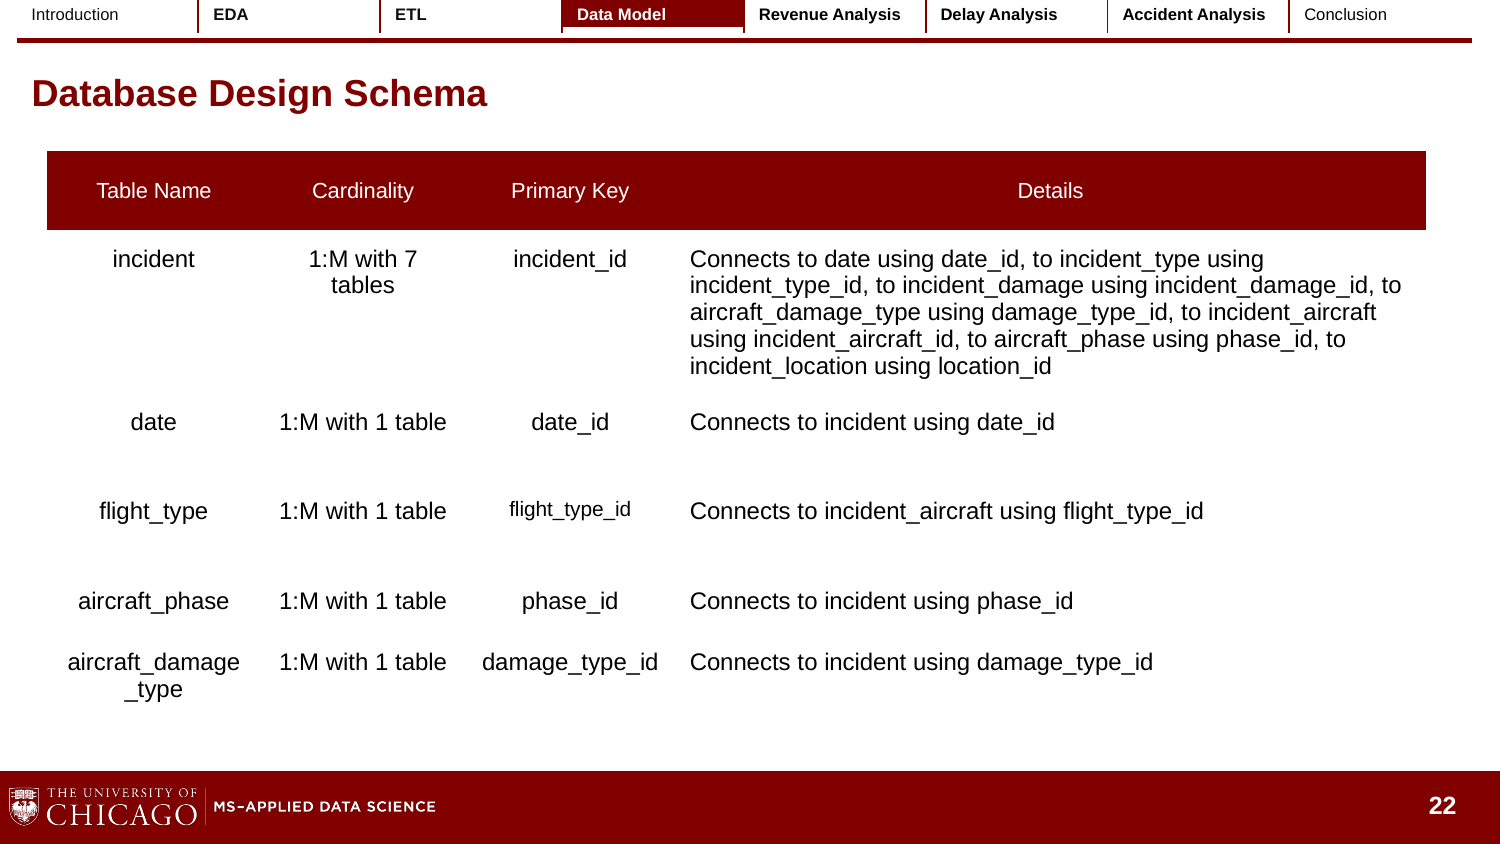

| Introduction | EDA | ETL | Data Model | Revenue Analysis | Delay Analysis | Accident Analysis | Conclusion |
| --- | --- | --- | --- | --- | --- | --- | --- |

# Database Design Schema
| Table Name | Cardinality | Primary Key | Details |
| --- | --- | --- | --- |
| incident | 1:M with 7 tables | incident\_id | Connects to date using date\_id, to incident\_type using incident\_type\_id, to incident\_damage using incident\_damage\_id, to aircraft\_damage\_type using damage\_type\_id, to incident\_aircraft using incident\_aircraft\_id, to aircraft\_phase using phase\_id, to incident\_location using location\_id |
| date | 1:M with 1 table | date\_id | Connects to incident using date\_id |
| flight\_type | 1:M with 1 table | flight\_type\_id | Connects to incident\_aircraft using flight\_type\_id |
| aircraft\_phase | 1:M with 1 table | phase\_id | Connects to incident using phase\_id |
| aircraft\_damage\_type | 1:M with 1 table | damage\_type\_id | Connects to incident using damage\_type\_id |
22